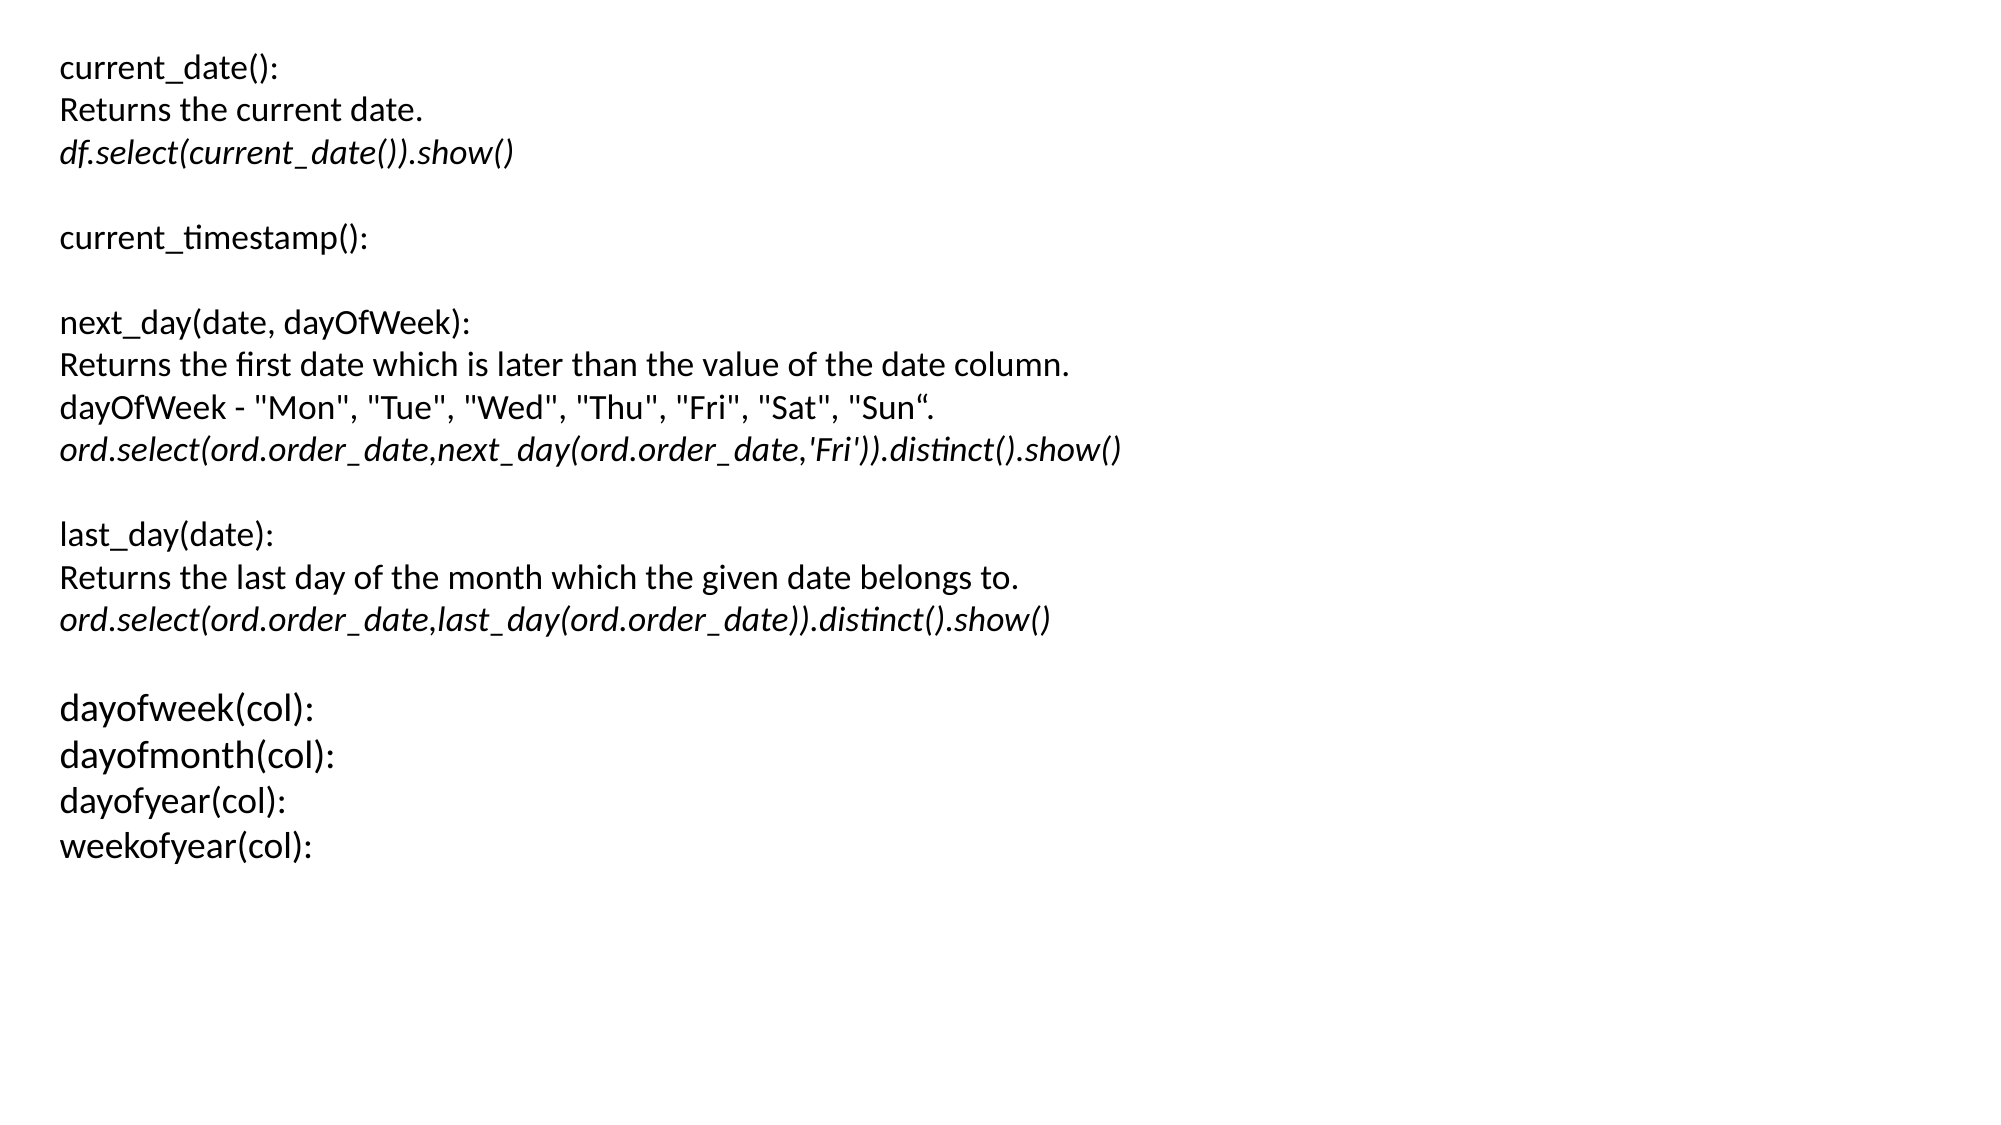

current_date():
Returns the current date.
df.select(current_date()).show()

current_timestamp():

next_day(date, dayOfWeek):
Returns the first date which is later than the value of the date column.
dayOfWeek - "Mon", "Tue", "Wed", "Thu", "Fri", "Sat", "Sun“.
ord.select(ord.order_date,next_day(ord.order_date,'Fri')).distinct().show()

last_day(date):
Returns the last day of the month which the given date belongs to.
ord.select(ord.order_date,last_day(ord.order_date)).distinct().show()

dayofweek(col):
dayofmonth(col):
dayofyear(col):
weekofyear(col):